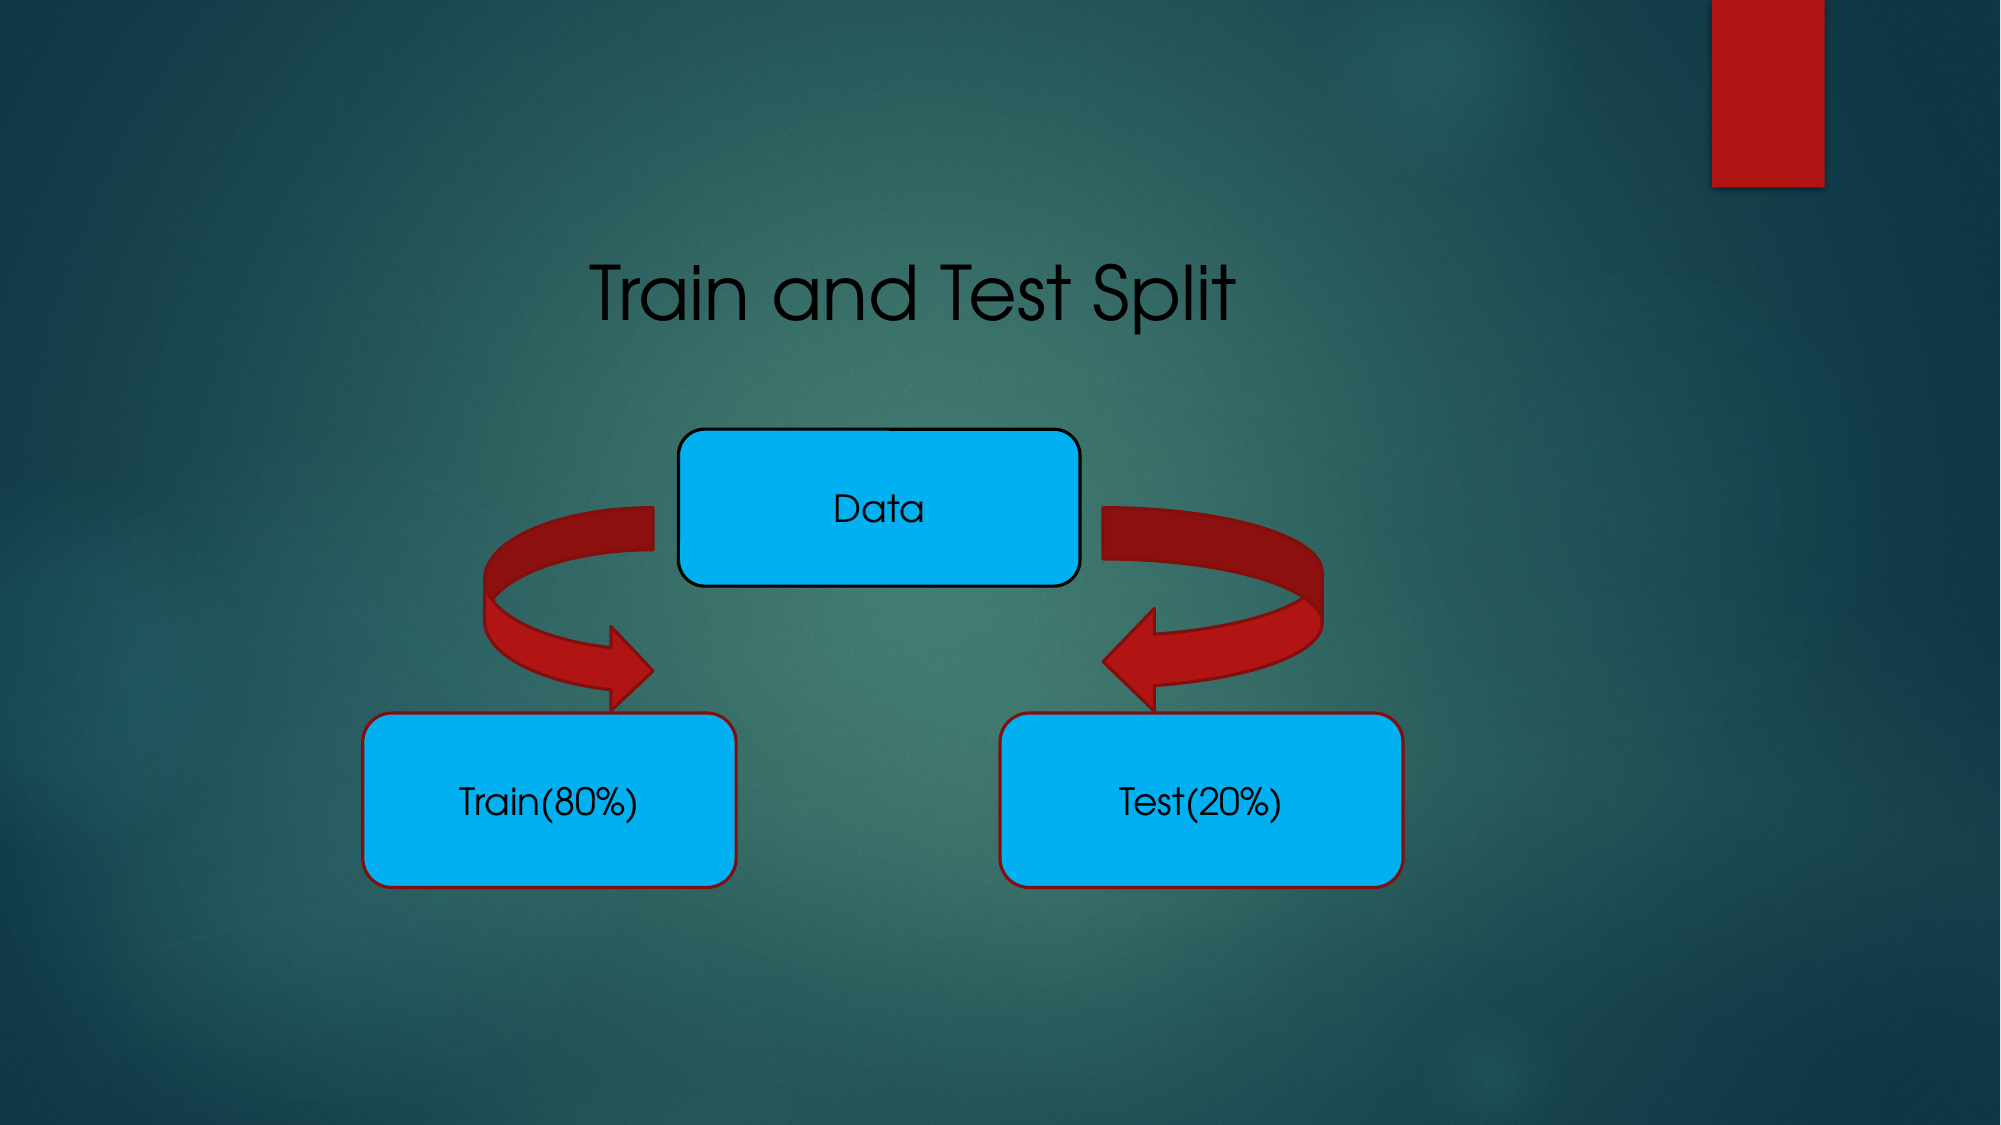

# Train and Test Split

Data

Train(80%)
Test(20%)